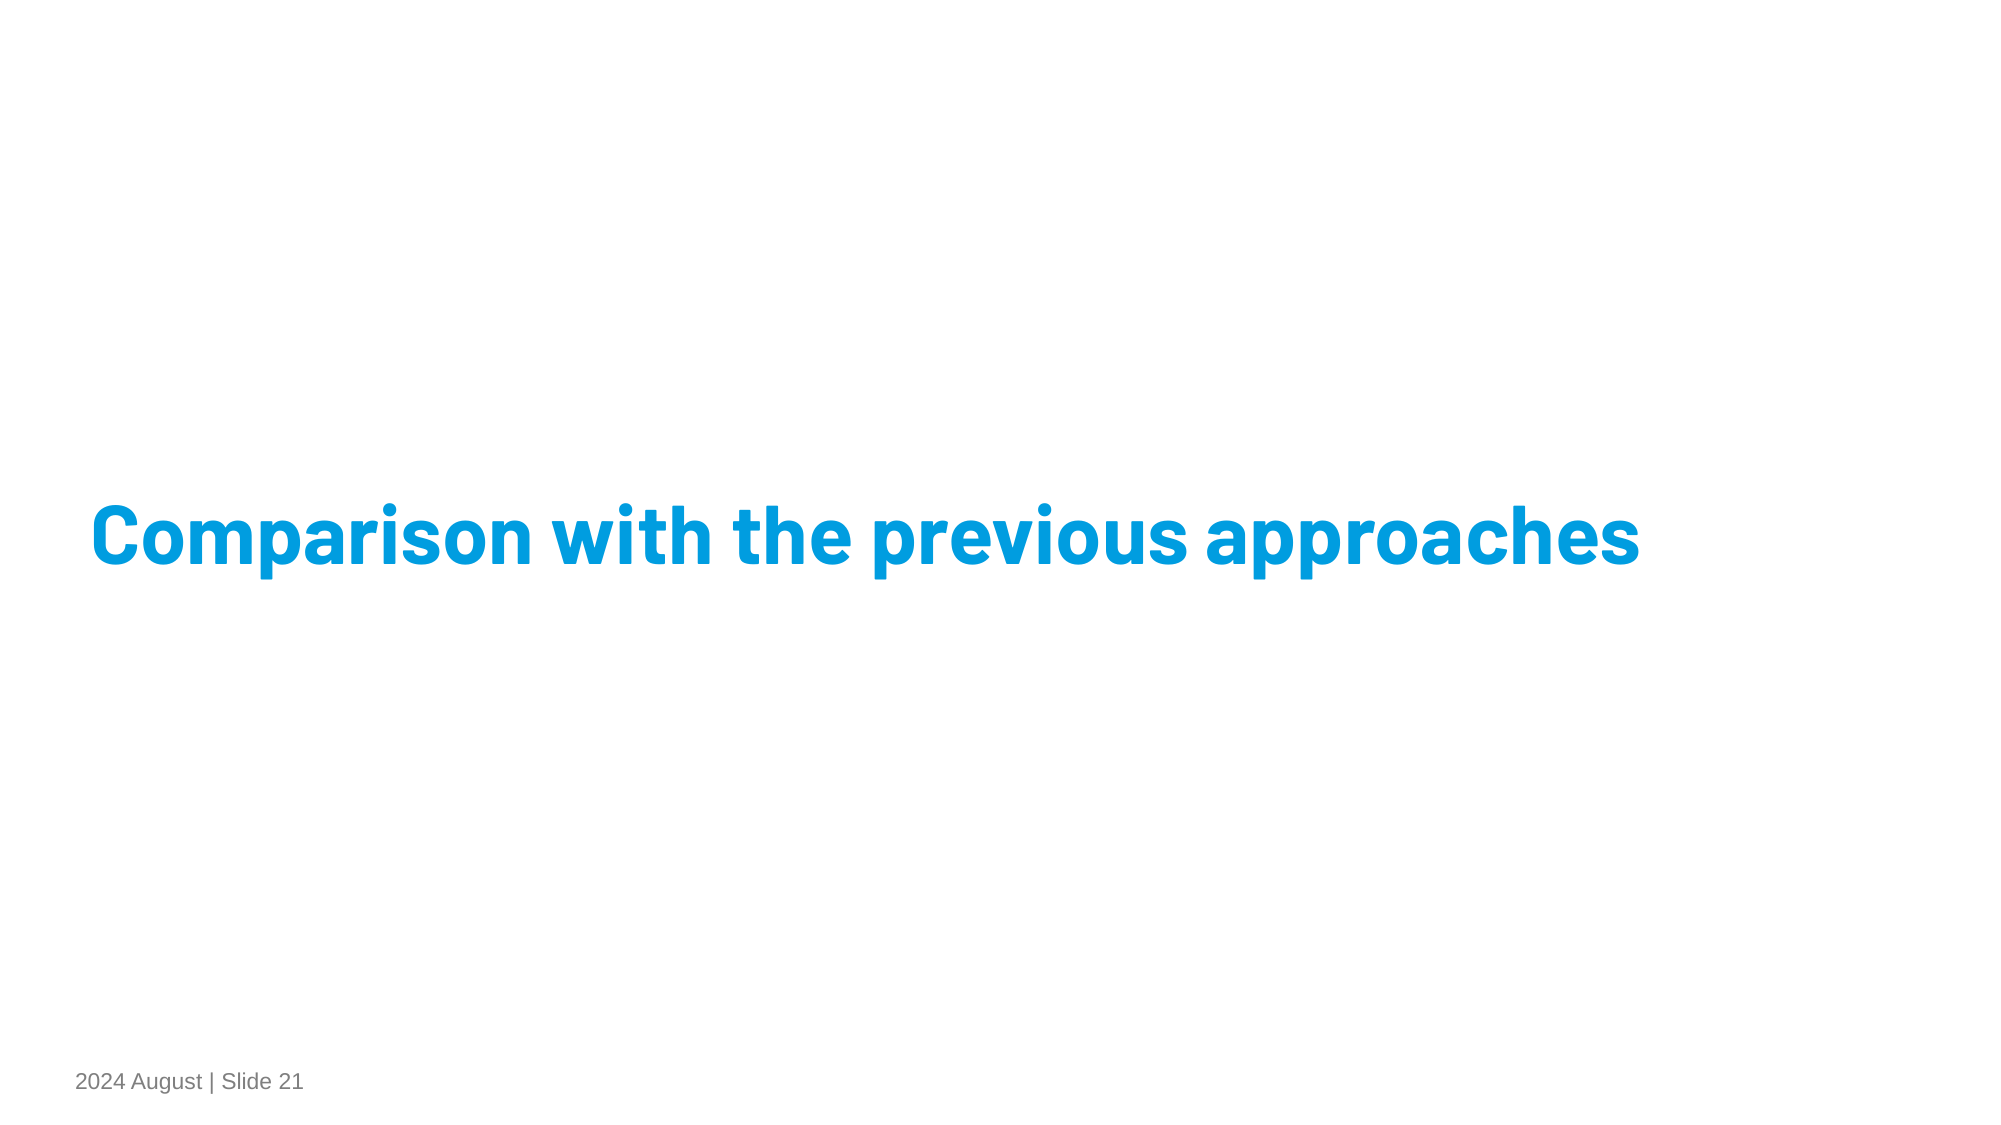

Comparison with the previous approaches

2024 August | Slide 21